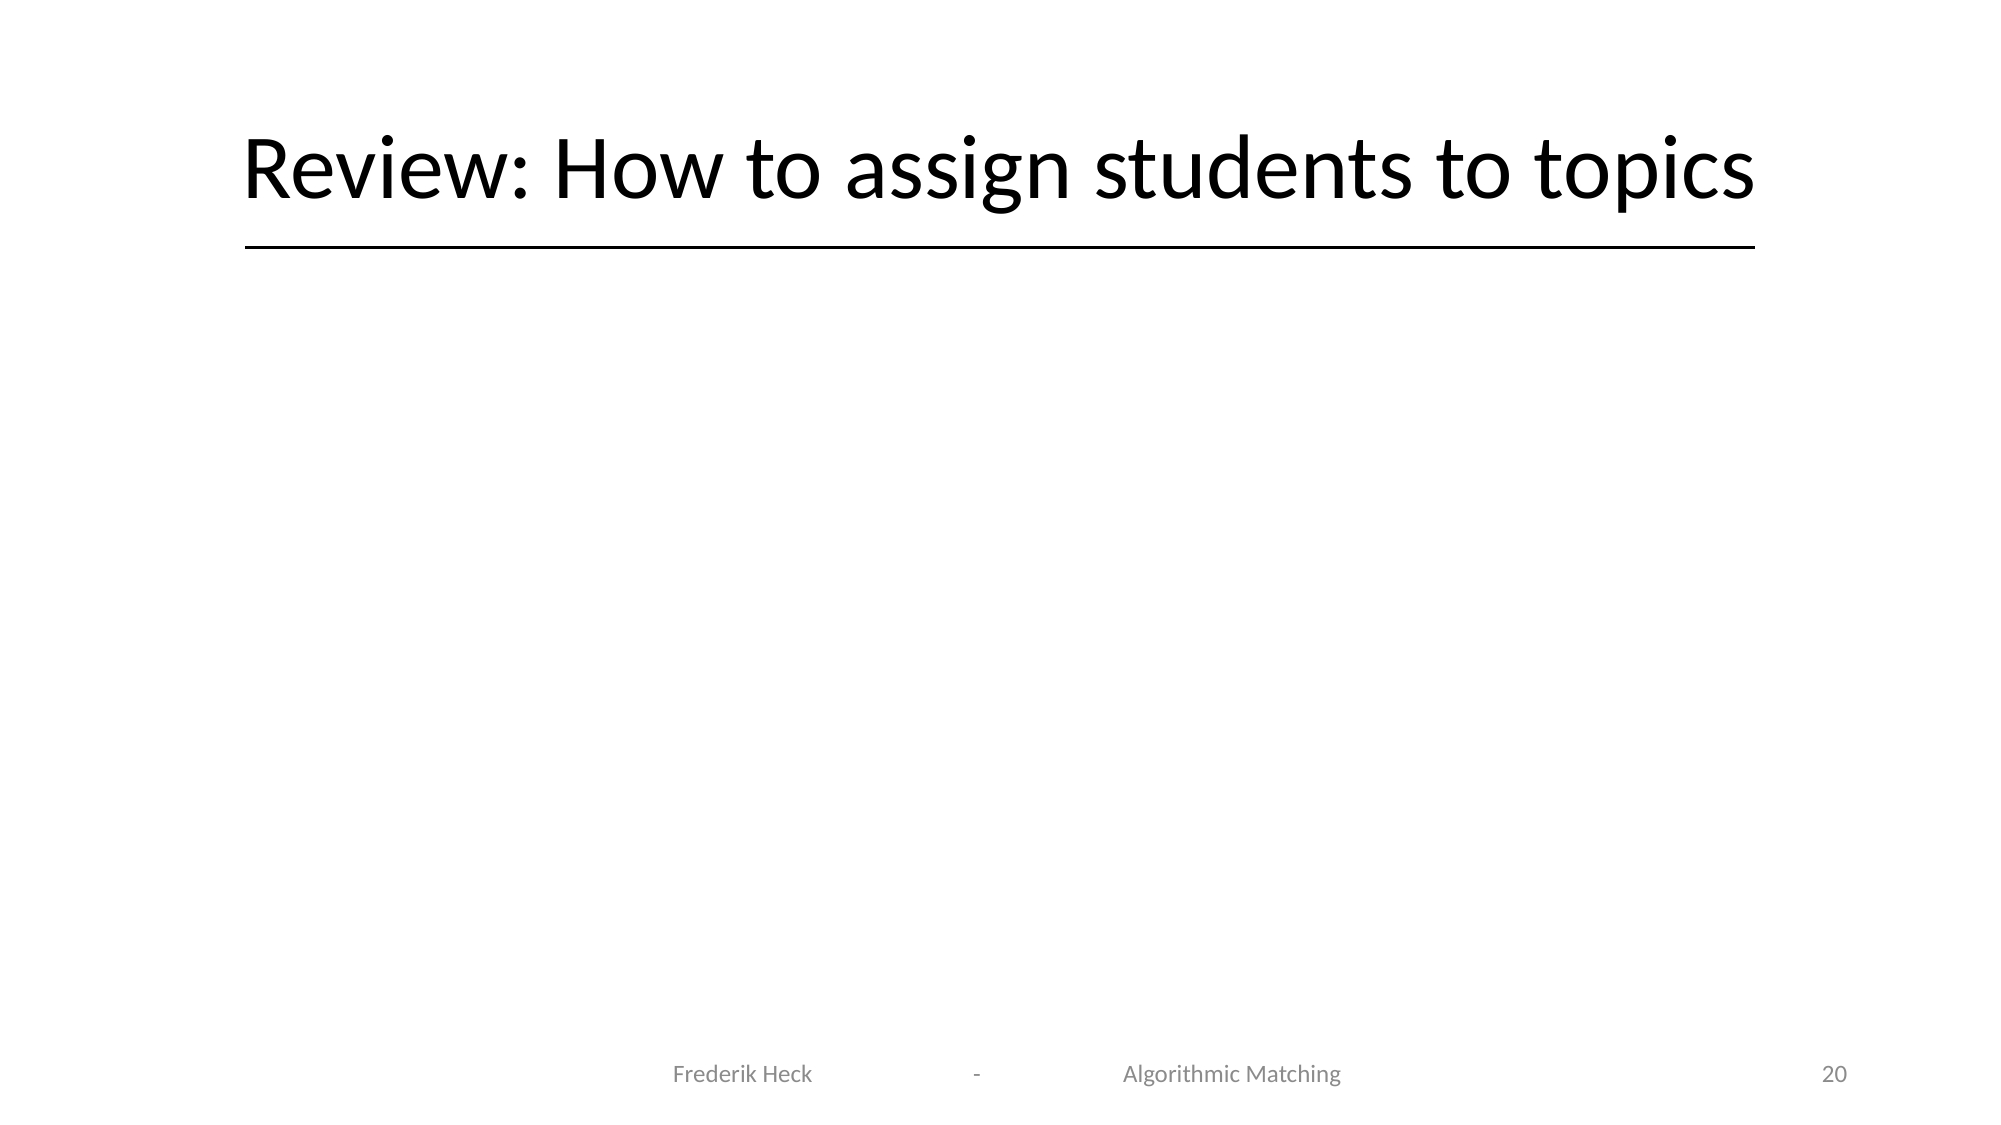

# Review: How to assign students to topics
Frederik Heck 		-	Algorithmic Matching
20